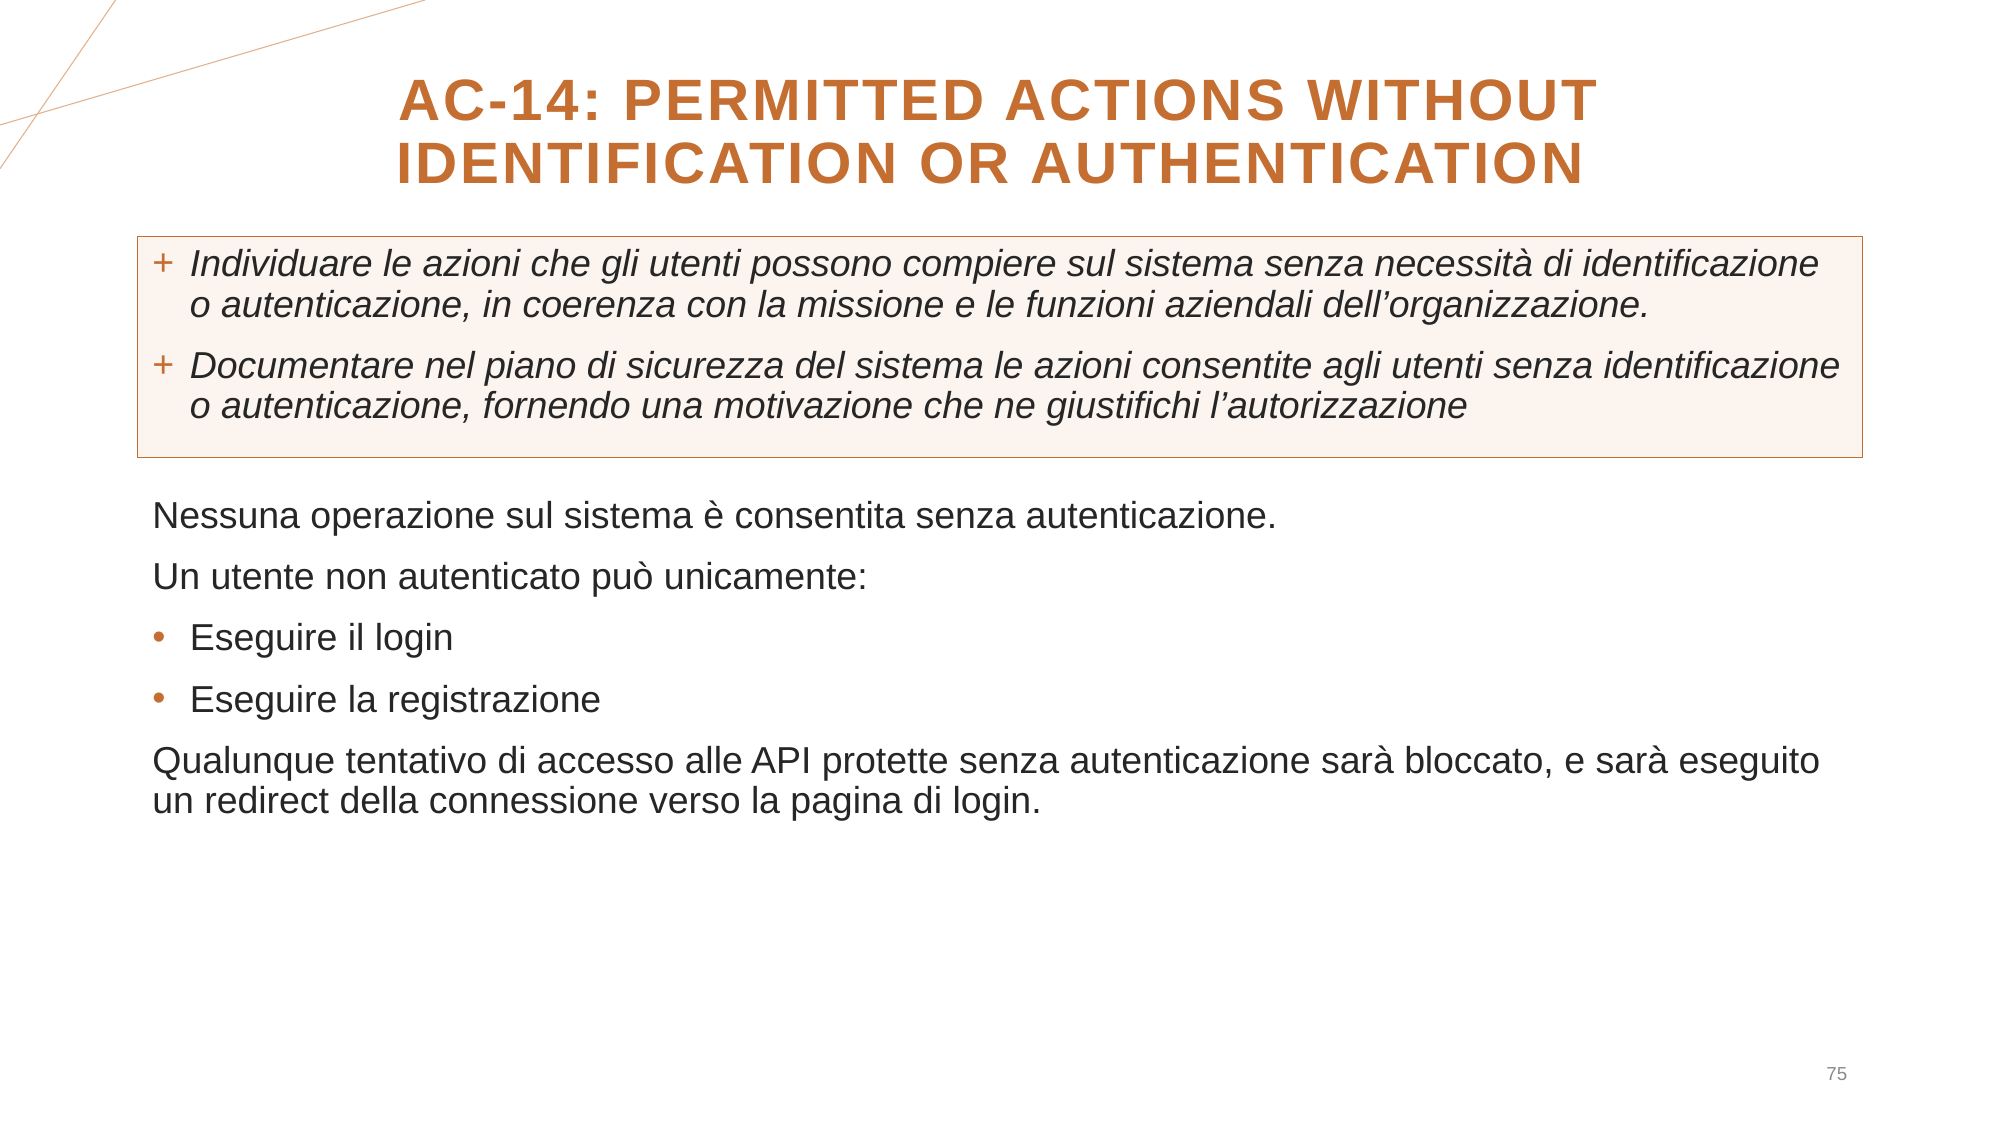

# AC-14: PERMITTED ACTIONS WITHOUT IDENTIFICATION OR AUTHENTICATION
Individuare le azioni che gli utenti possono compiere sul sistema senza necessità di identificazione o autenticazione, in coerenza con la missione e le funzioni aziendali dell’organizzazione.
Documentare nel piano di sicurezza del sistema le azioni consentite agli utenti senza identificazione o autenticazione, fornendo una motivazione che ne giustifichi l’autorizzazione
Nessuna operazione sul sistema è consentita senza autenticazione.
Un utente non autenticato può unicamente:
Eseguire il login
Eseguire la registrazione
Qualunque tentativo di accesso alle API protette senza autenticazione sarà bloccato, e sarà eseguito un redirect della connessione verso la pagina di login.
75